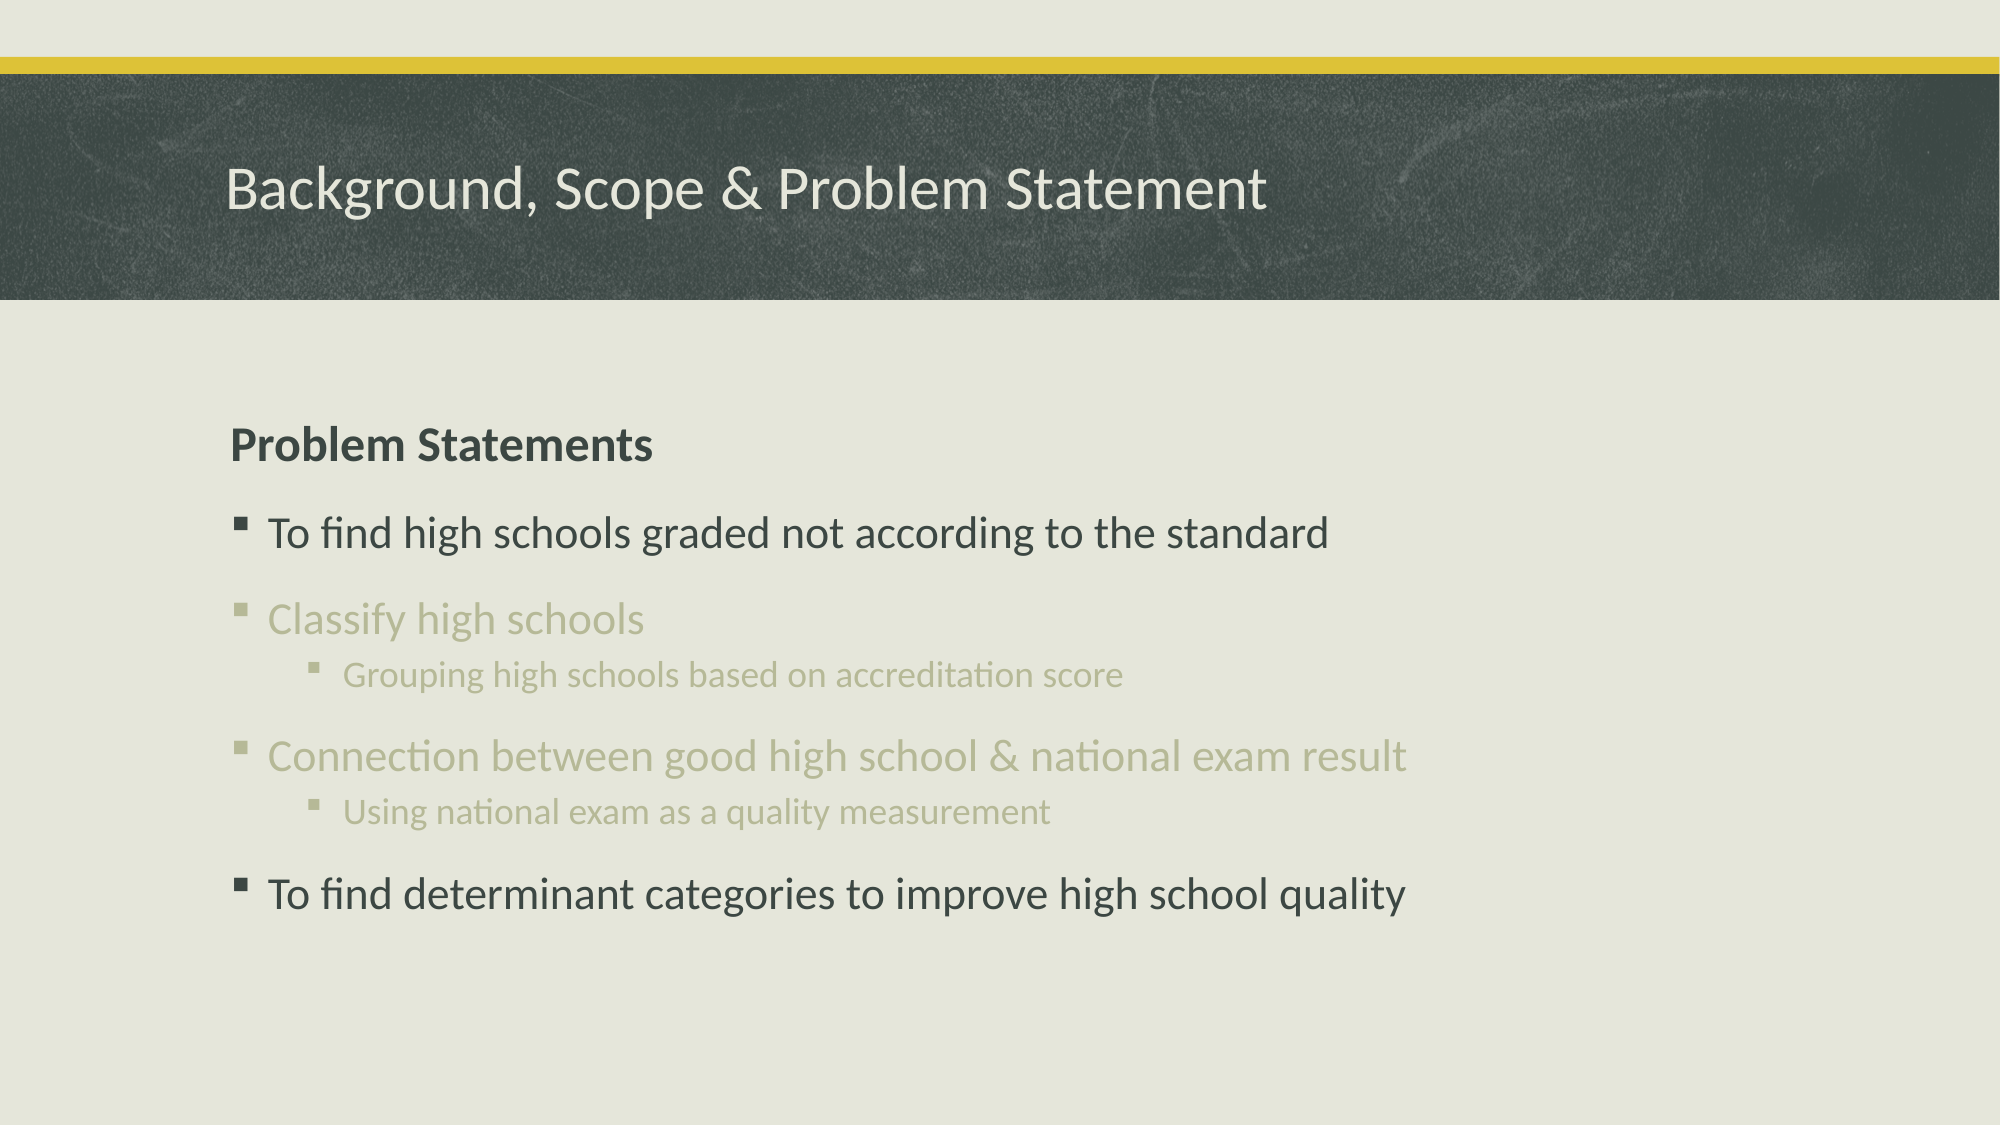

# Background, Scope & Problem Statement
Problem Statements
To find high schools graded not according to the standard
Classify high schools
Grouping high schools based on accreditation score
Connection between good high school & national exam result
Using national exam as a quality measurement
To find determinant categories to improve high school quality